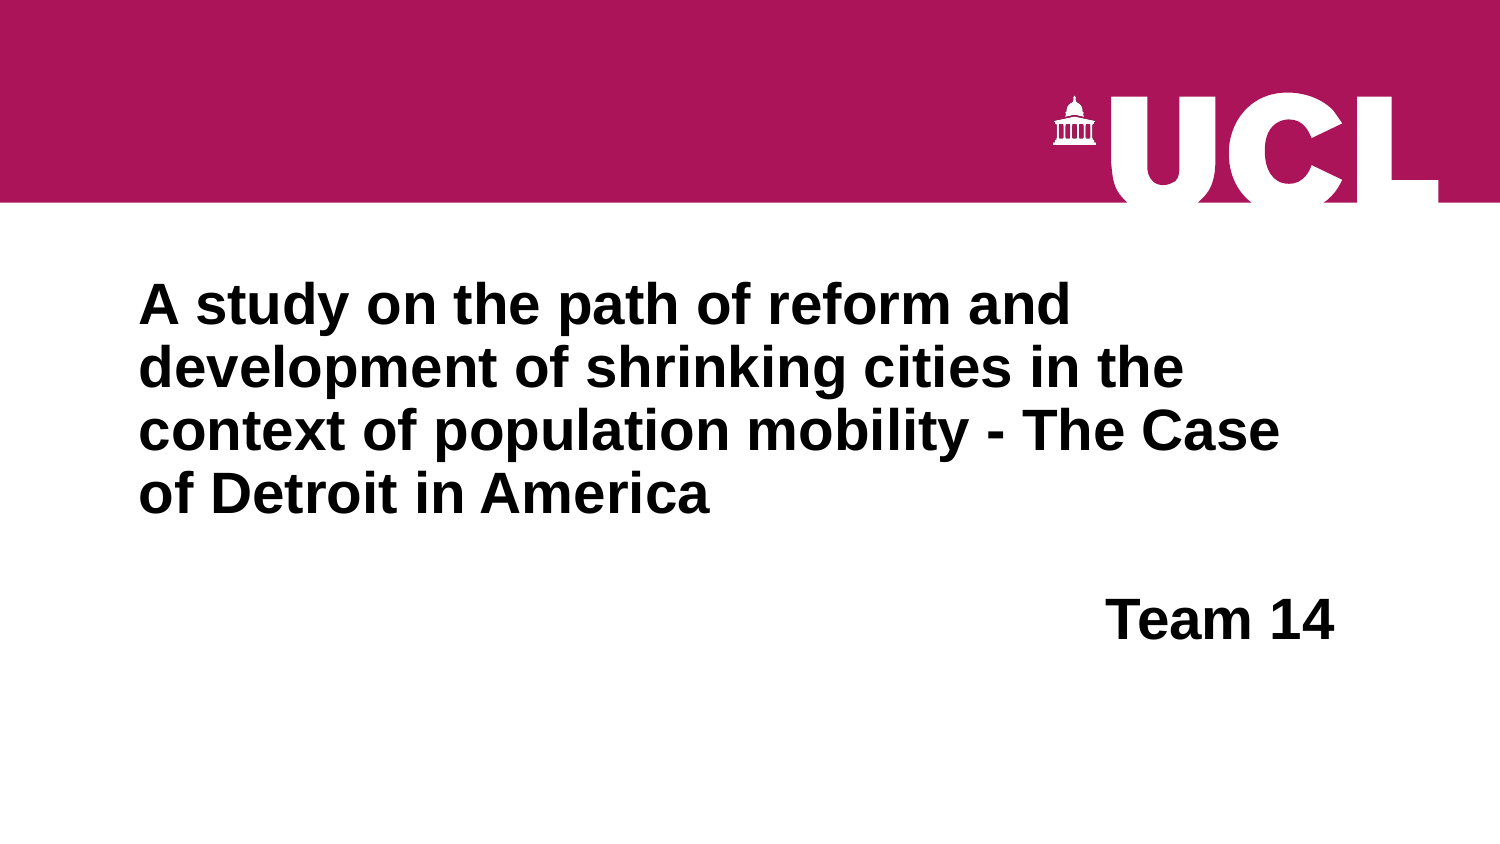

A study on the path of reform and development of shrinking cities in the context of population mobility - The Case of Detroit in America

Team 14